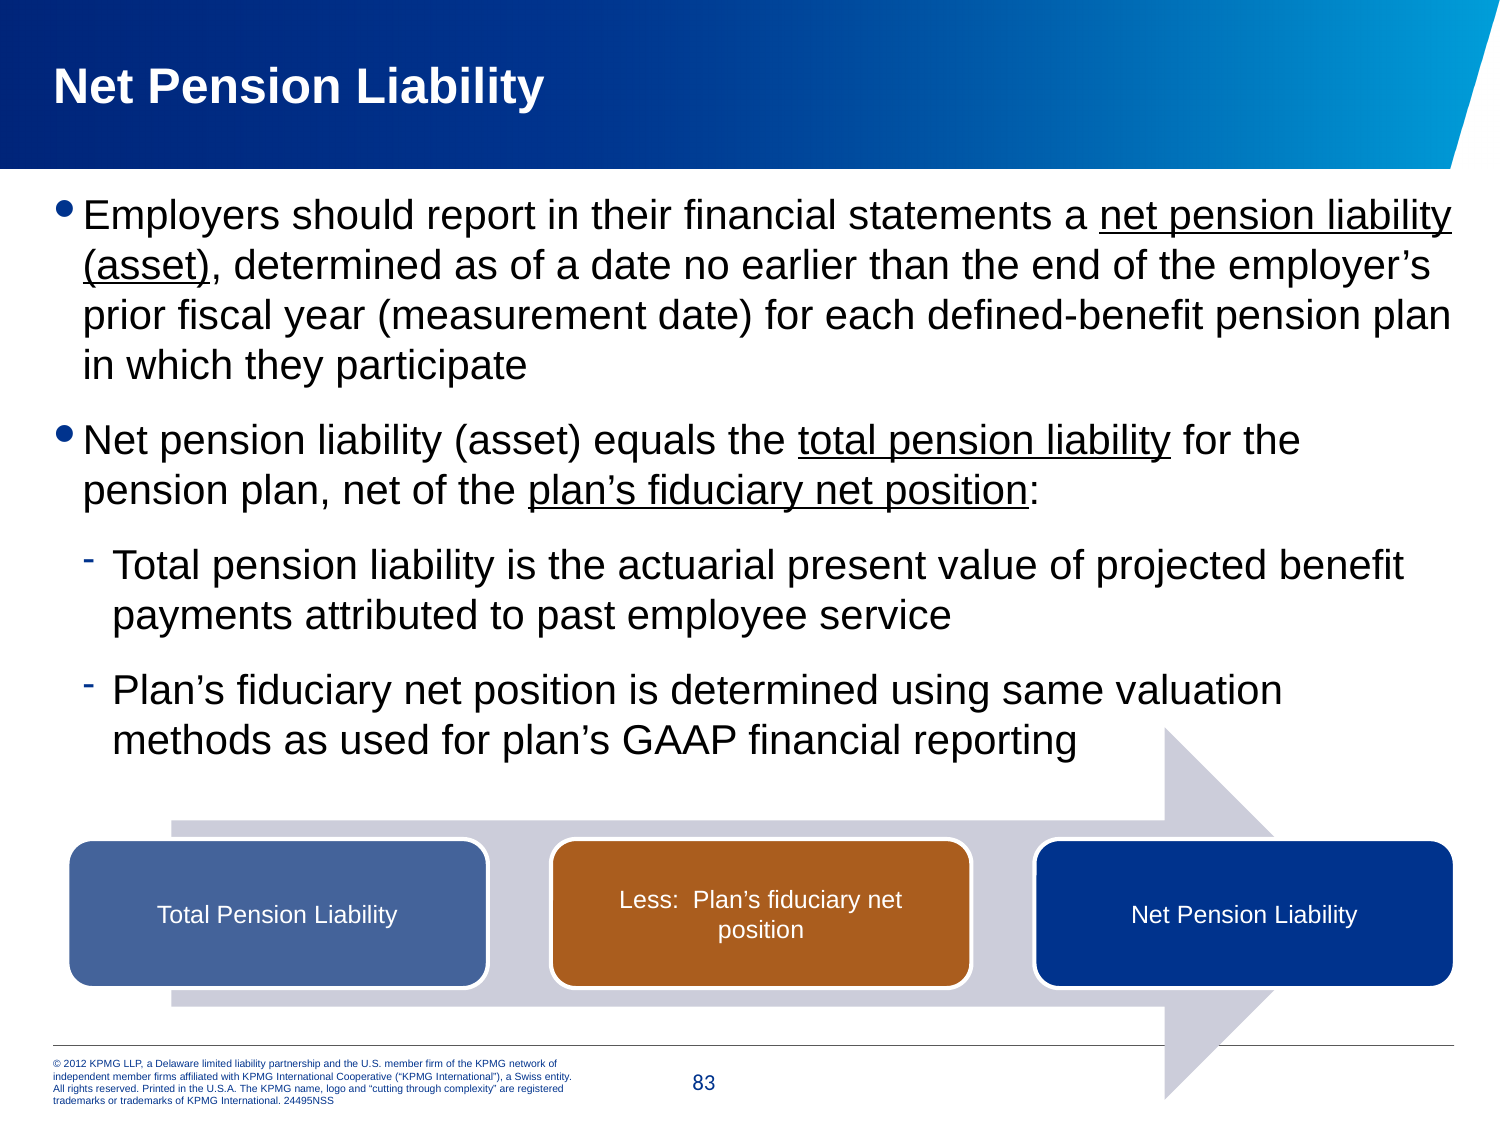

# Net Pension Liability
Employers should report in their financial statements a net pension liability (asset), determined as of a date no earlier than the end of the employer’s prior fiscal year (measurement date) for each defined-benefit pension plan in which they participate
Net pension liability (asset) equals the total pension liability for the pension plan, net of the plan’s fiduciary net position:
Total pension liability is the actuarial present value of projected benefit payments attributed to past employee service
Plan’s fiduciary net position is determined using same valuation methods as used for plan’s GAAP financial reporting

Total Pension Liability
Less:  Plan’s fiduciary net position
Net Pension Liability
83